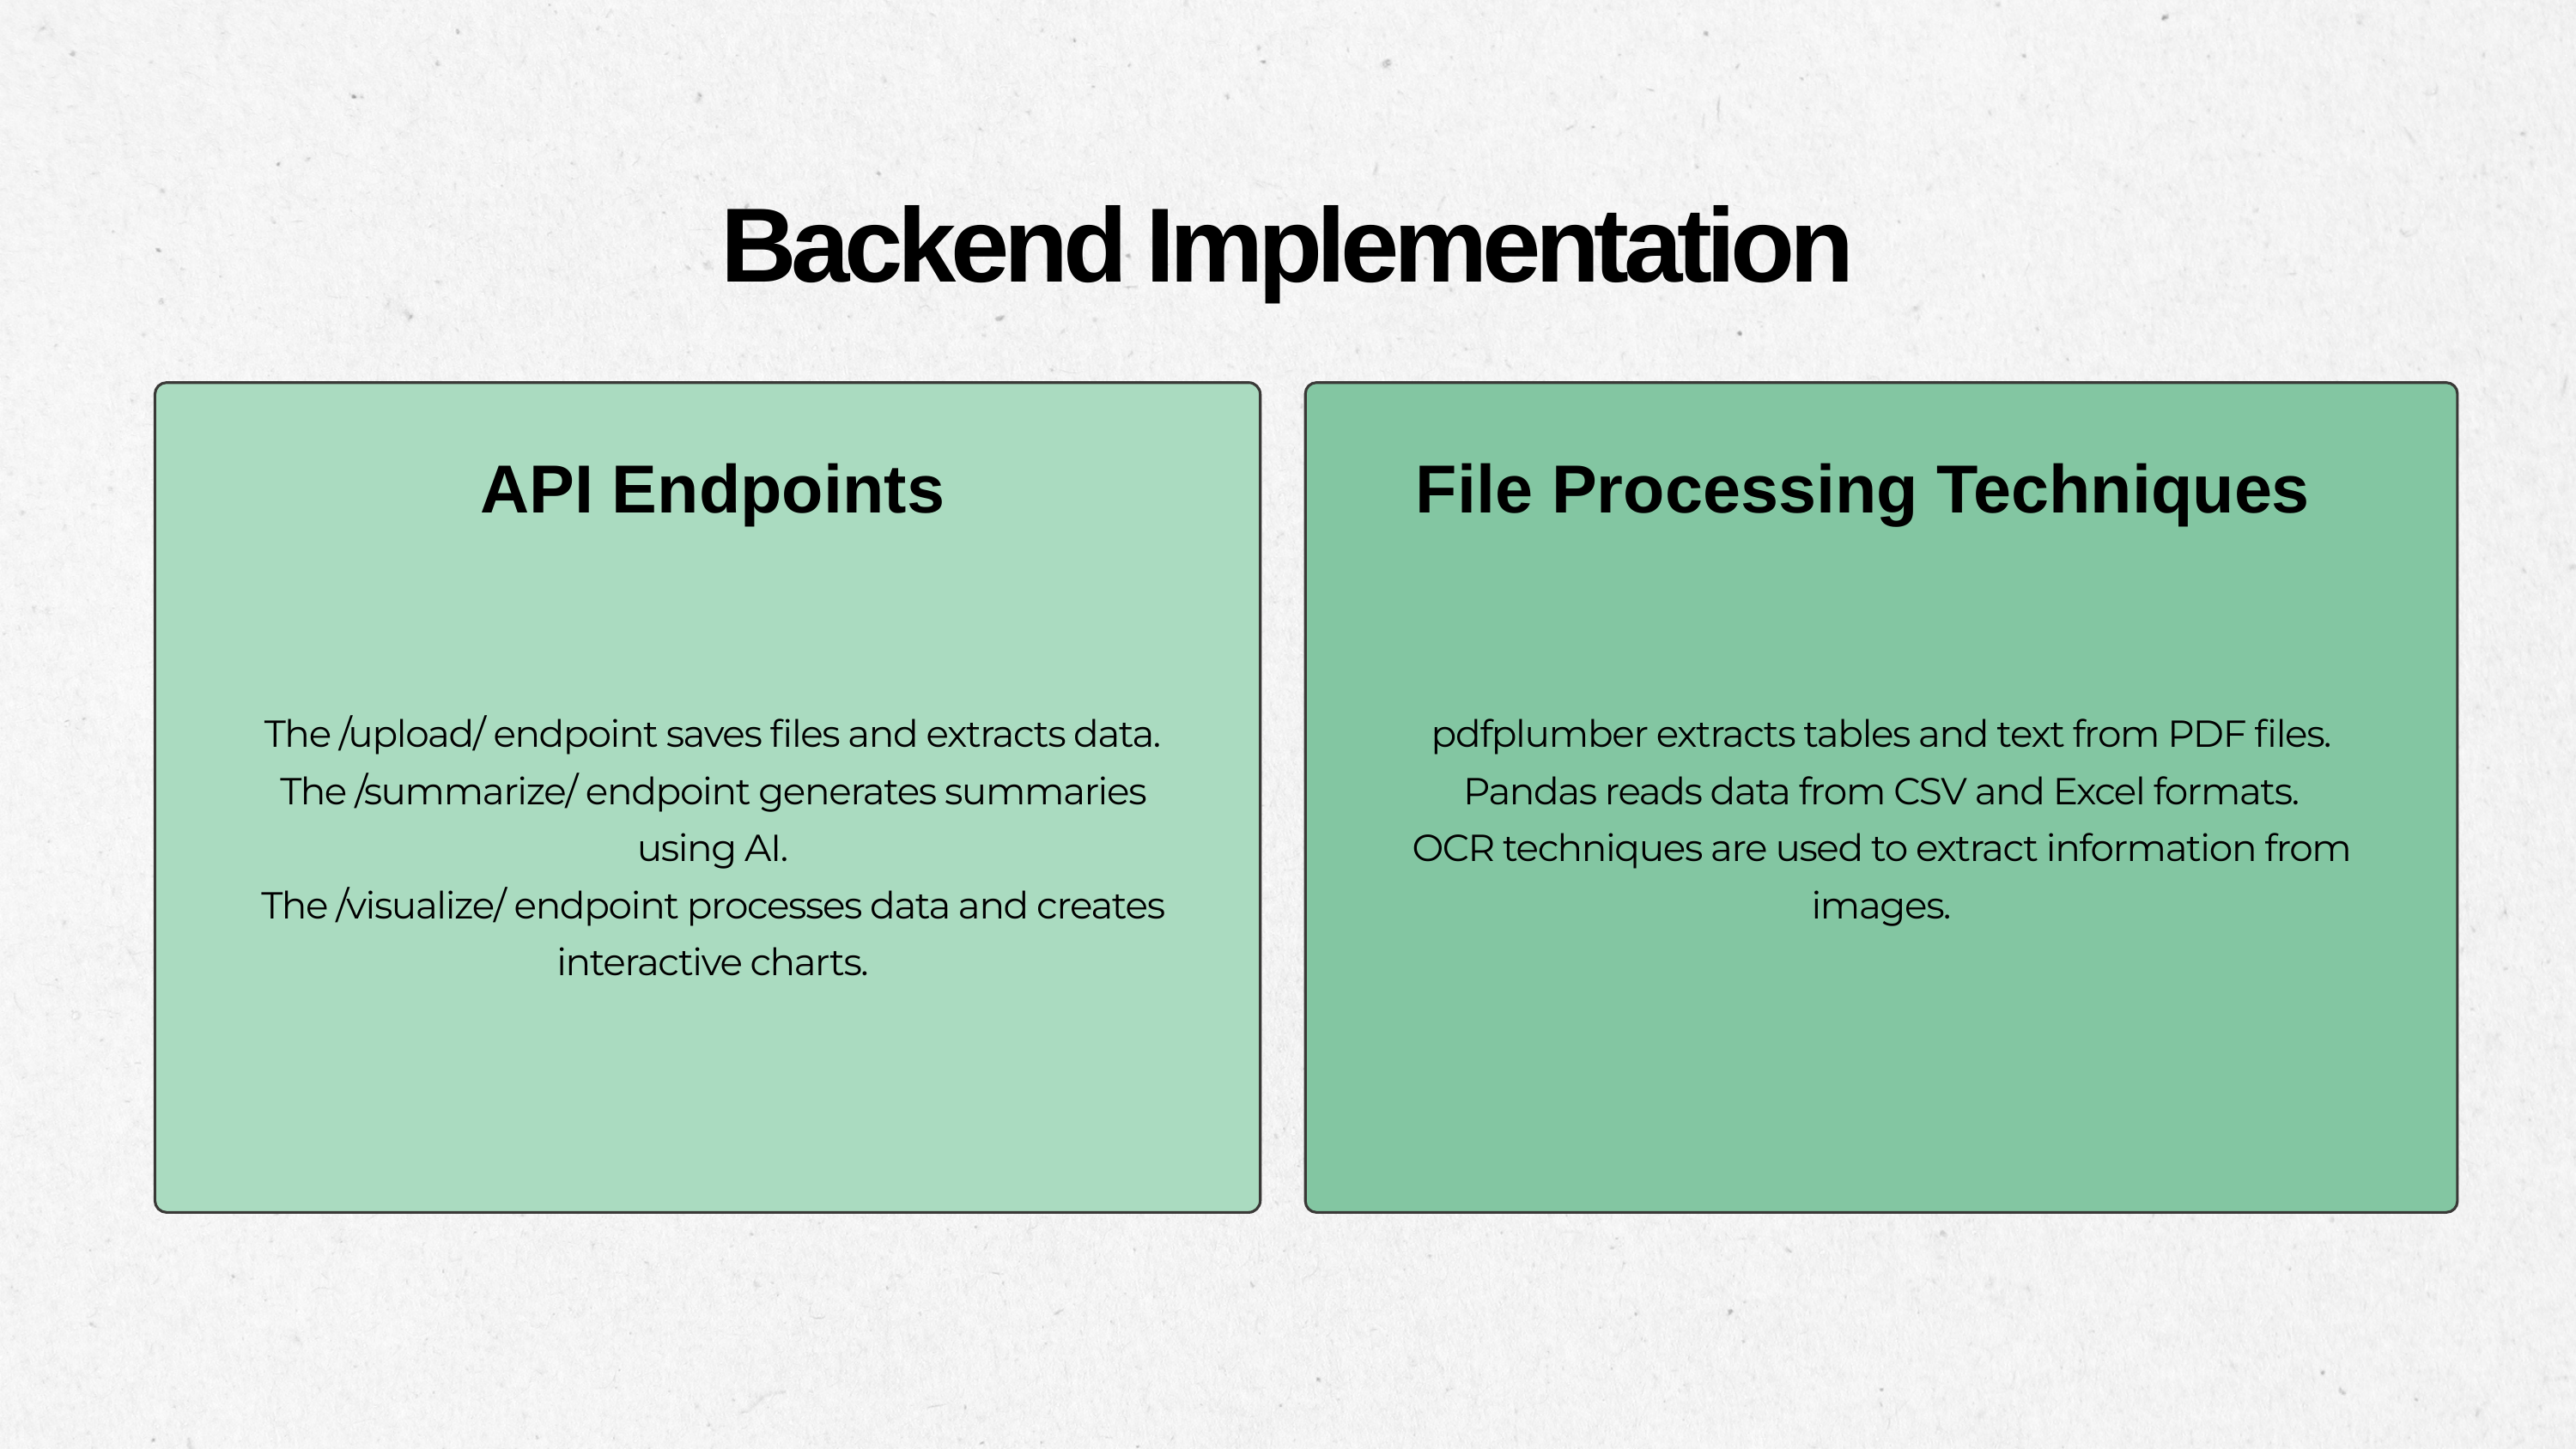

Backend Implementation

API Endpoints
File Processing Techniques
The /upload/ endpoint saves files and extracts data.
The /summarize/ endpoint generates summaries using AI.
The /visualize/ endpoint processes data and creates interactive charts.

pdfplumber extracts tables and text from PDF files.
Pandas reads data from CSV and Excel formats.
OCR techniques are used to extract information from images.